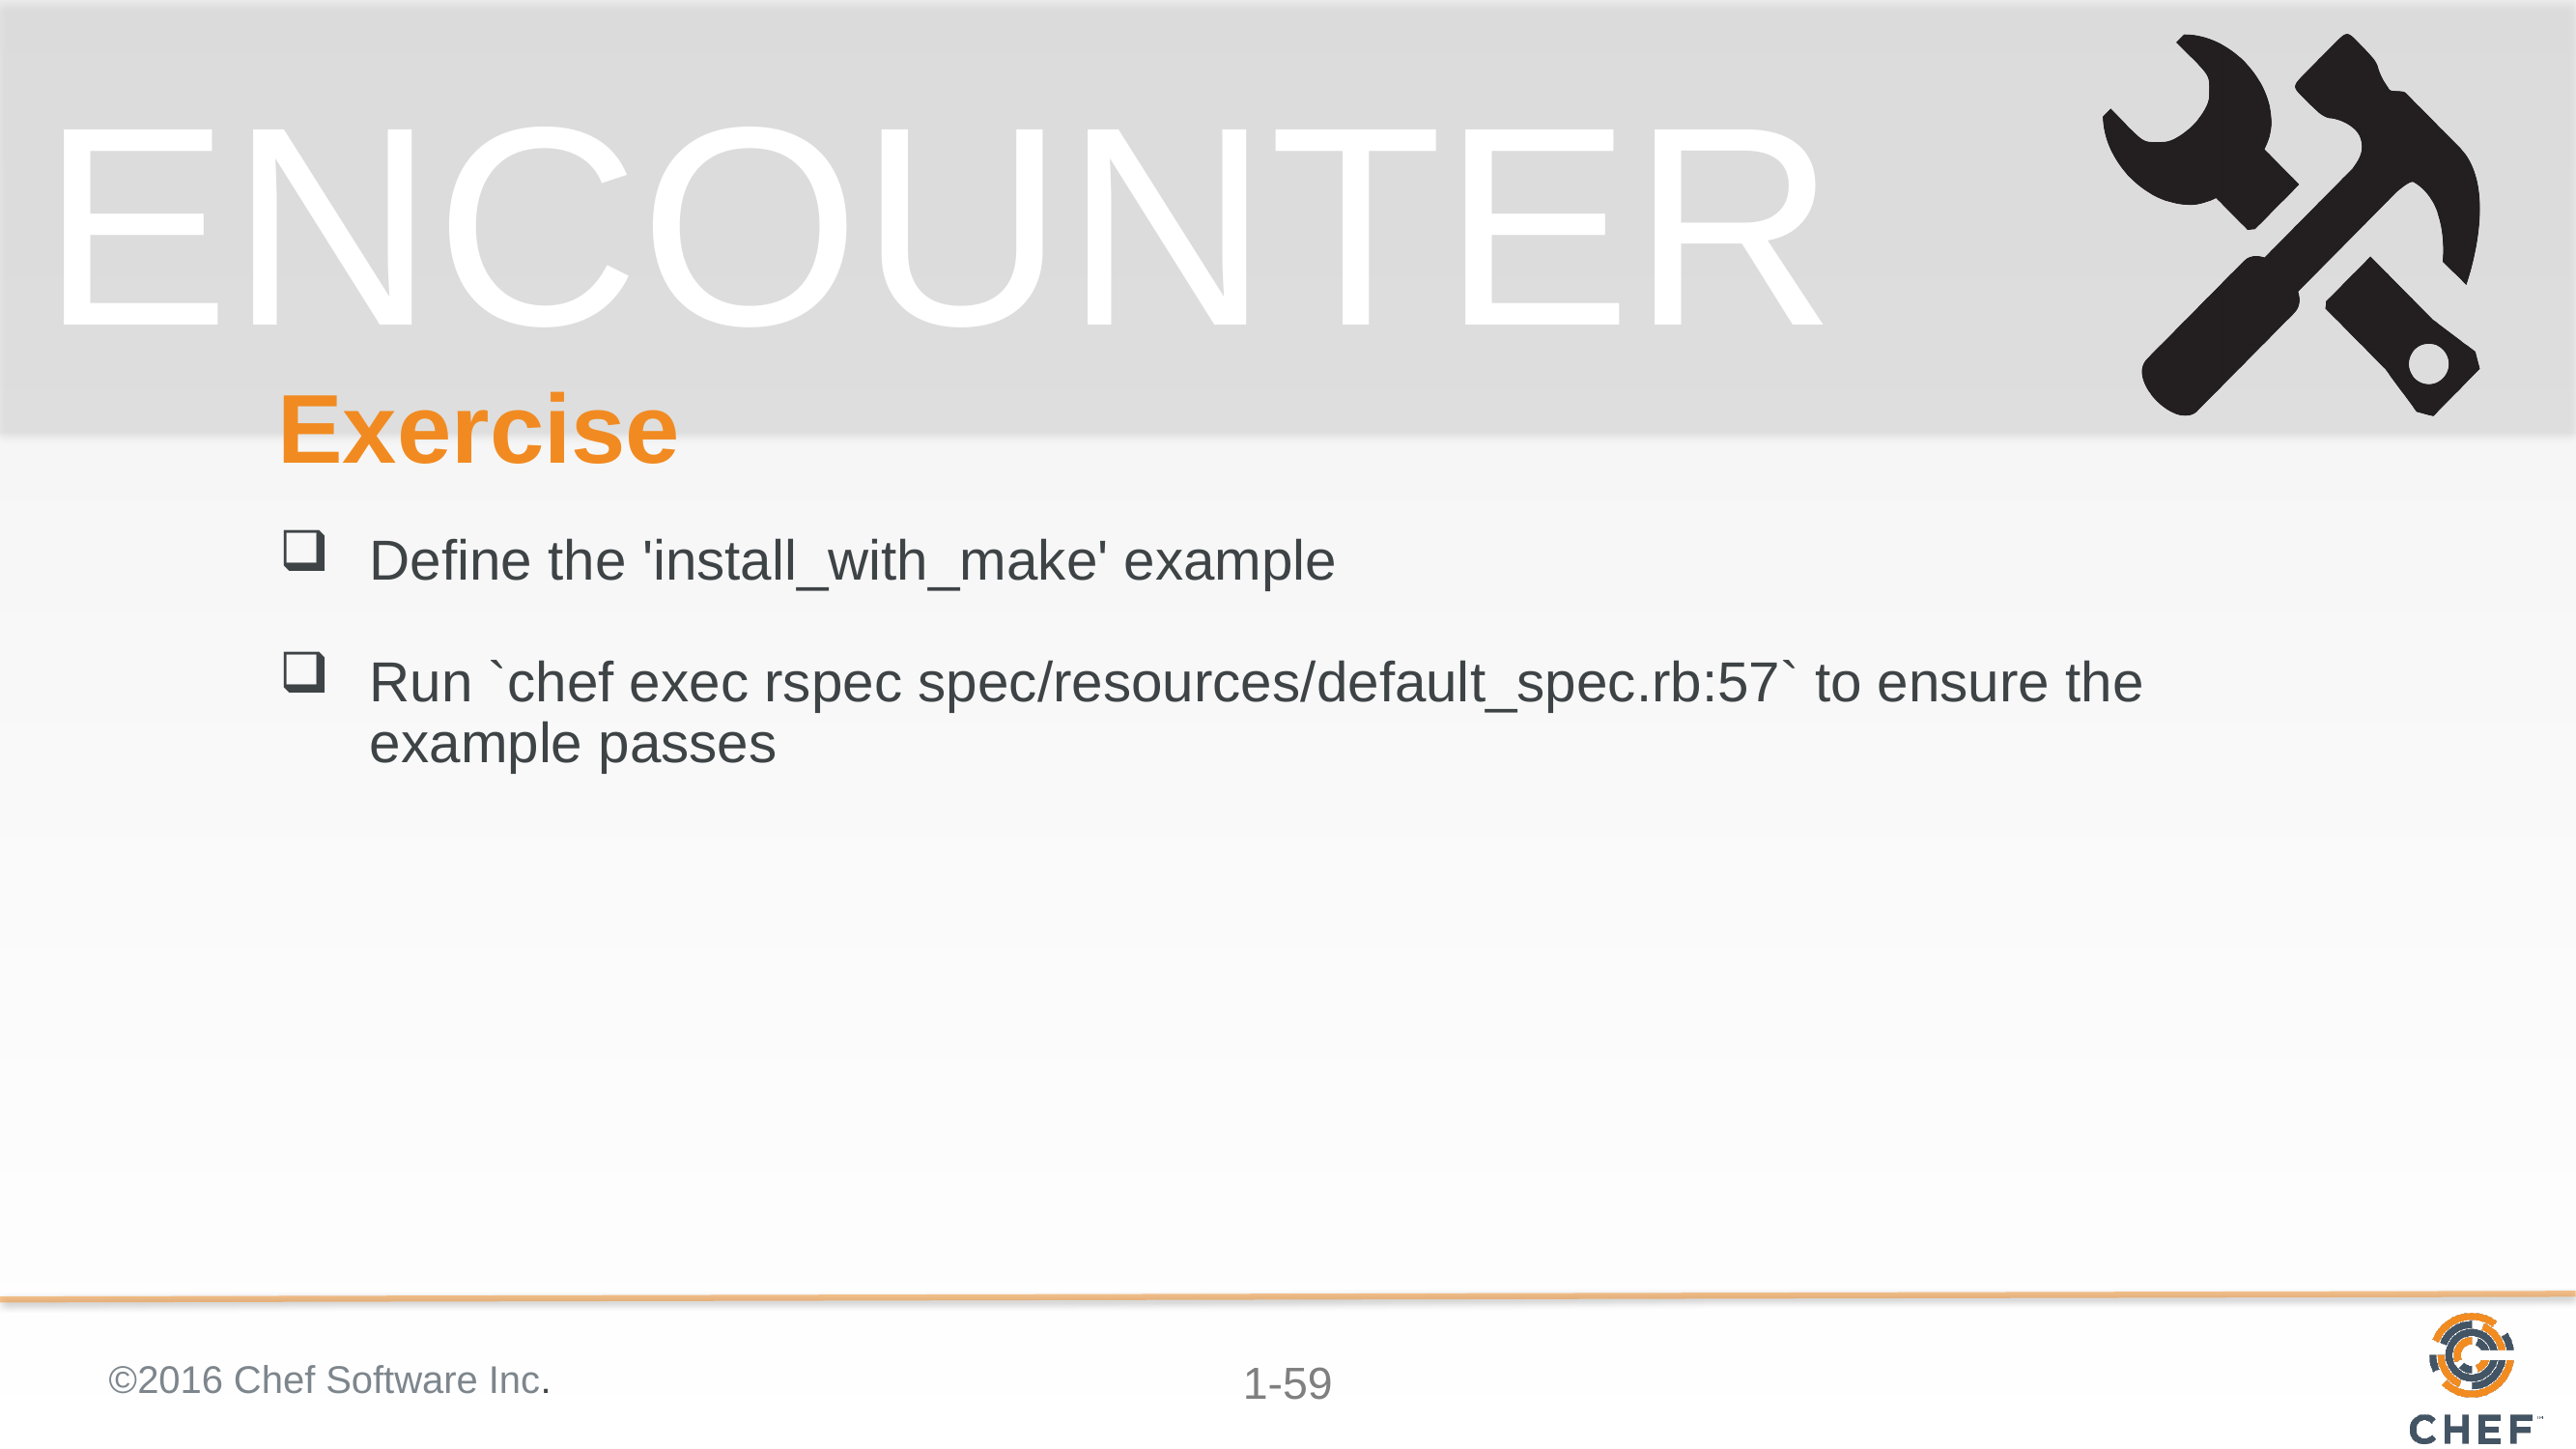

# Exercise
Define the 'install_with_make' example

Run `chef exec rspec spec/resources/default_spec.rb:57` to ensure the example passes